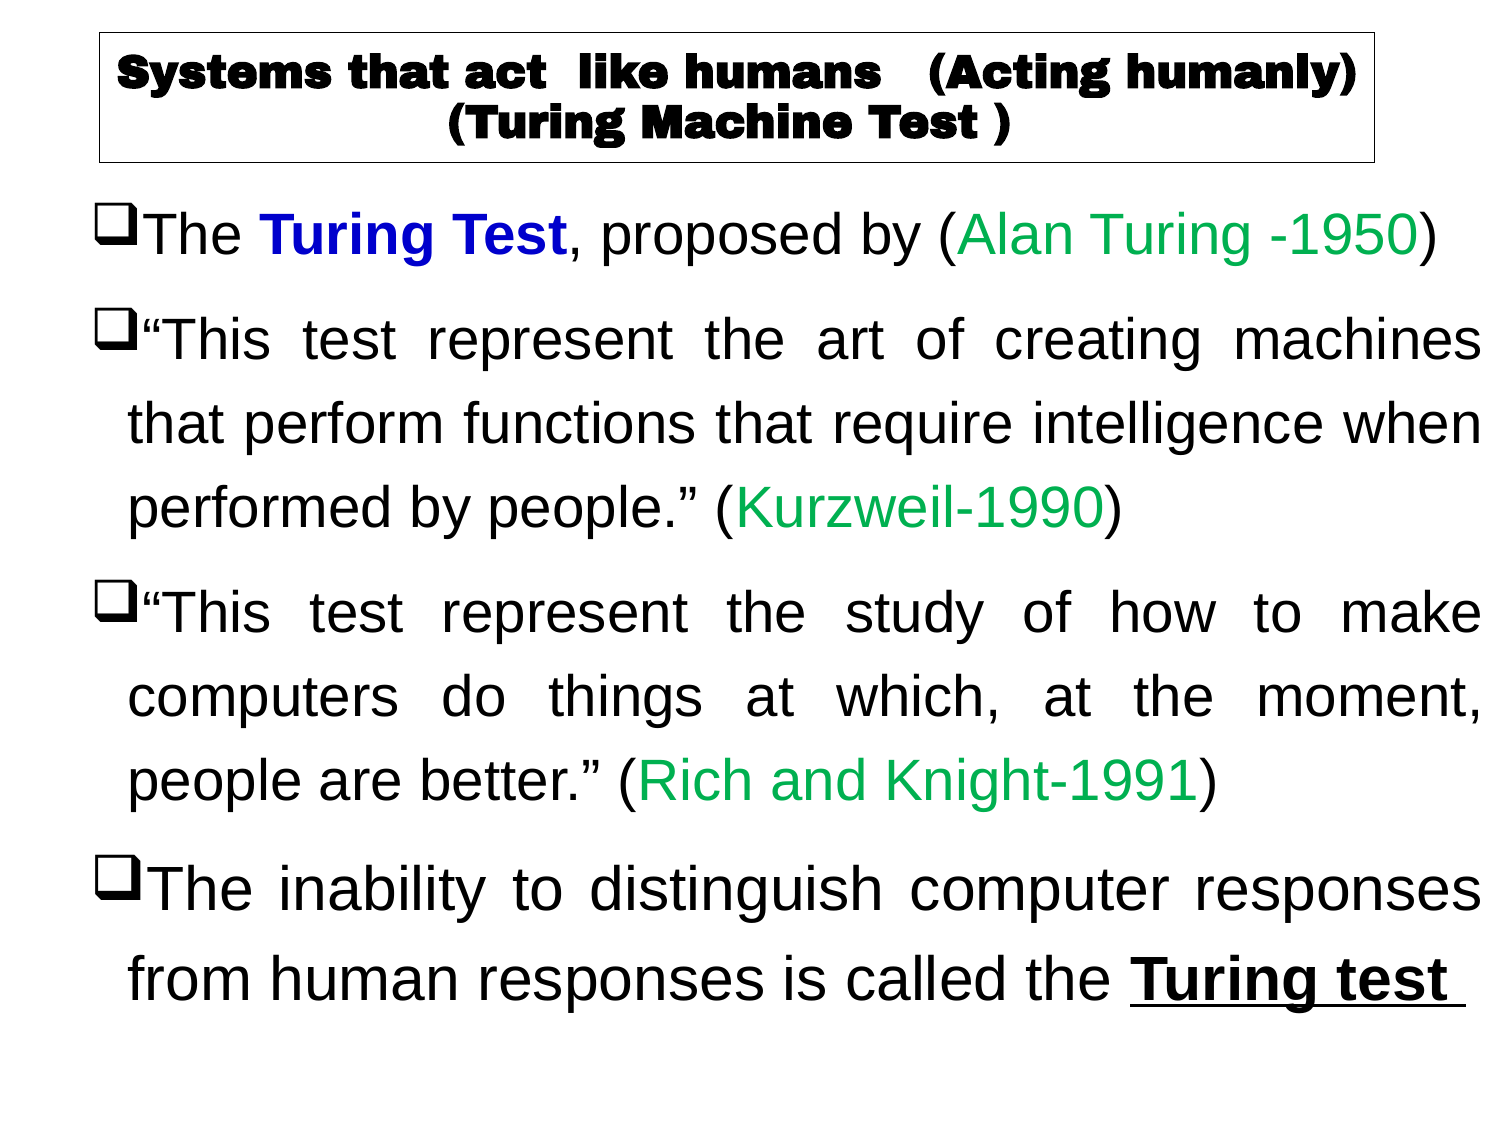

# Systems that act  like humans   (Acting humanly) (Turing Machine Test )
The Turing Test, proposed by (Alan Turing -1950)
“This test represent the art of creating machines that perform functions that require intelligence when performed by people.” (Kurzweil-1990)
“This test represent the study of how to make computers do things at which, at the moment, people are better.” (Rich and Knight-1991)
The inability to distinguish computer responses from human responses is called the Turing test